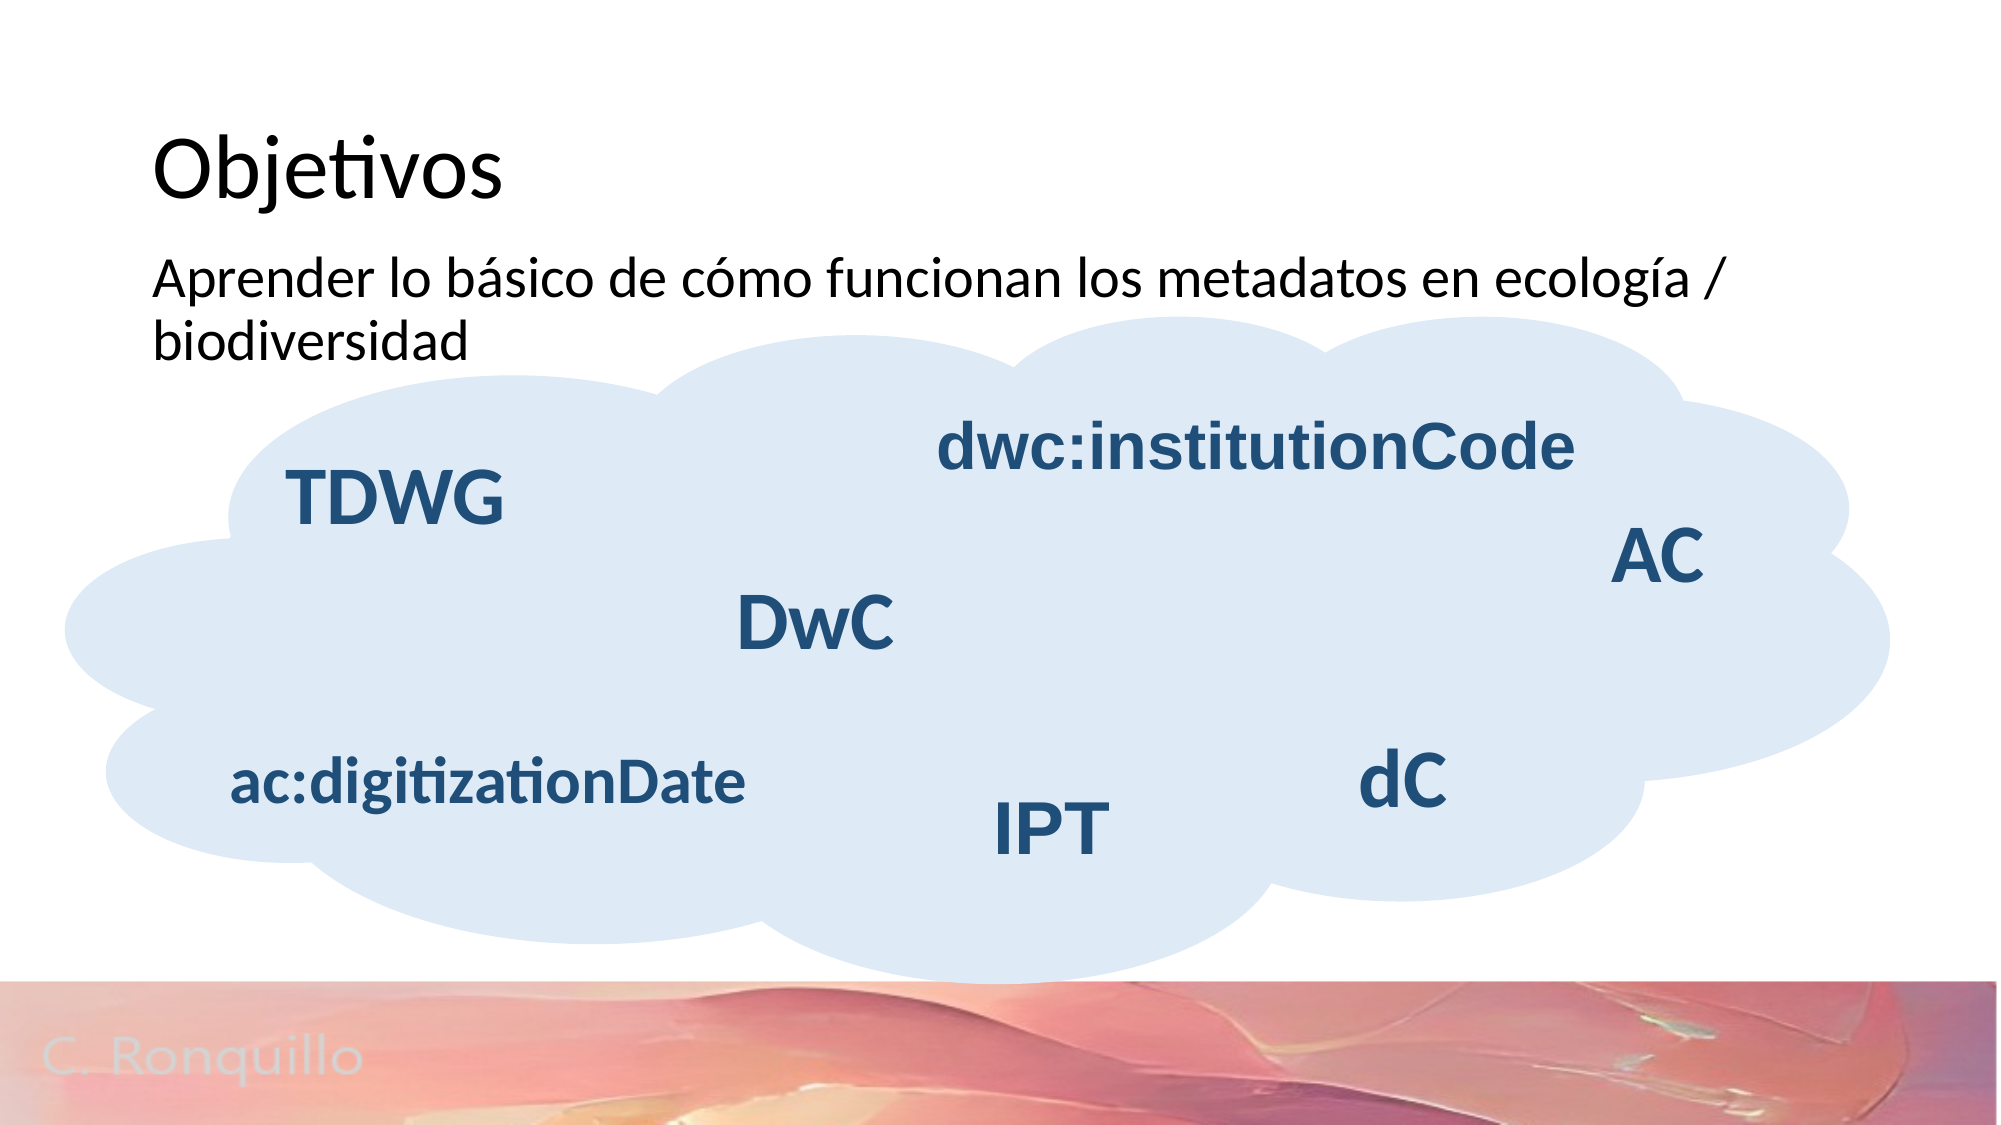

# Objetivos
Aprender lo básico de cómo funcionan los metadatos en ecología / biodiversidad

 dwc:institutionCode
TDWG
AC
DwC
dC
ac:digitizationDate
IPT